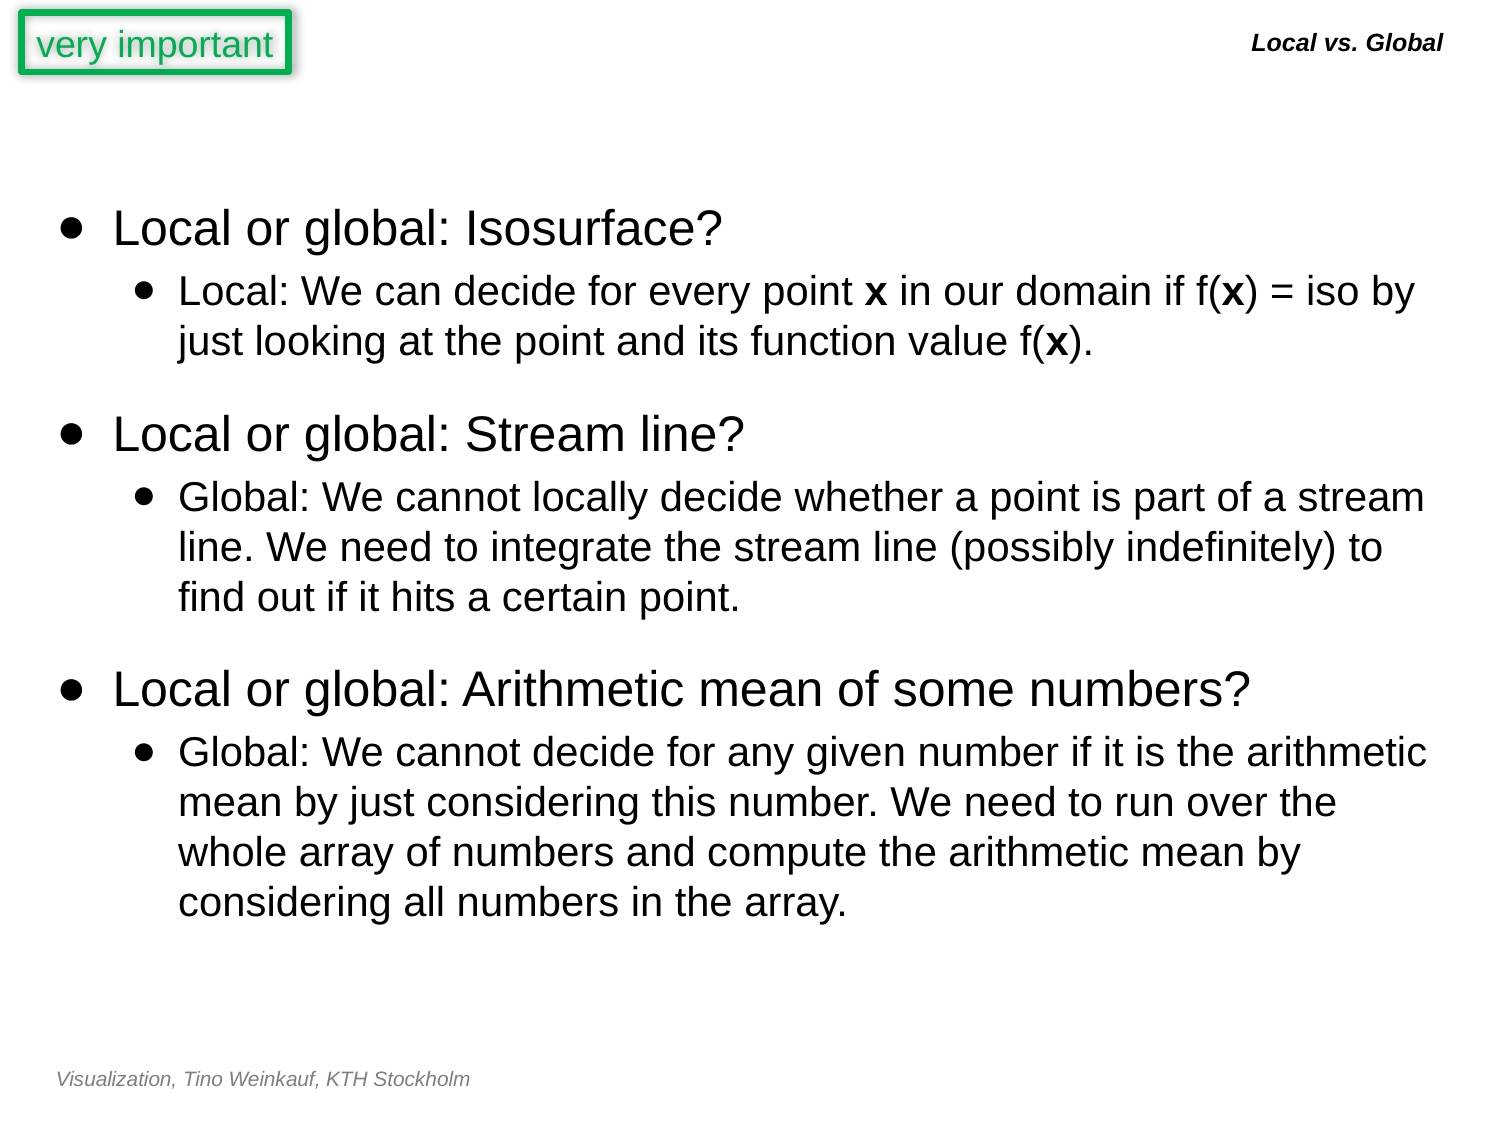

very important
# Local vs. Global

Local or global: Isosurface?
Local: We can decide for every point x in our domain if f(x) = iso by just looking at the point and its function value f(x).
Local or global: Stream line?
Global: We cannot locally decide whether a point is part of a stream line. We need to integrate the stream line (possibly indefinitely) to find out if it hits a certain point.
Local or global: Arithmetic mean of some numbers?
Global: We cannot decide for any given number if it is the arithmetic mean by just considering this number. We need to run over the whole array of numbers and compute the arithmetic mean by considering all numbers in the array.